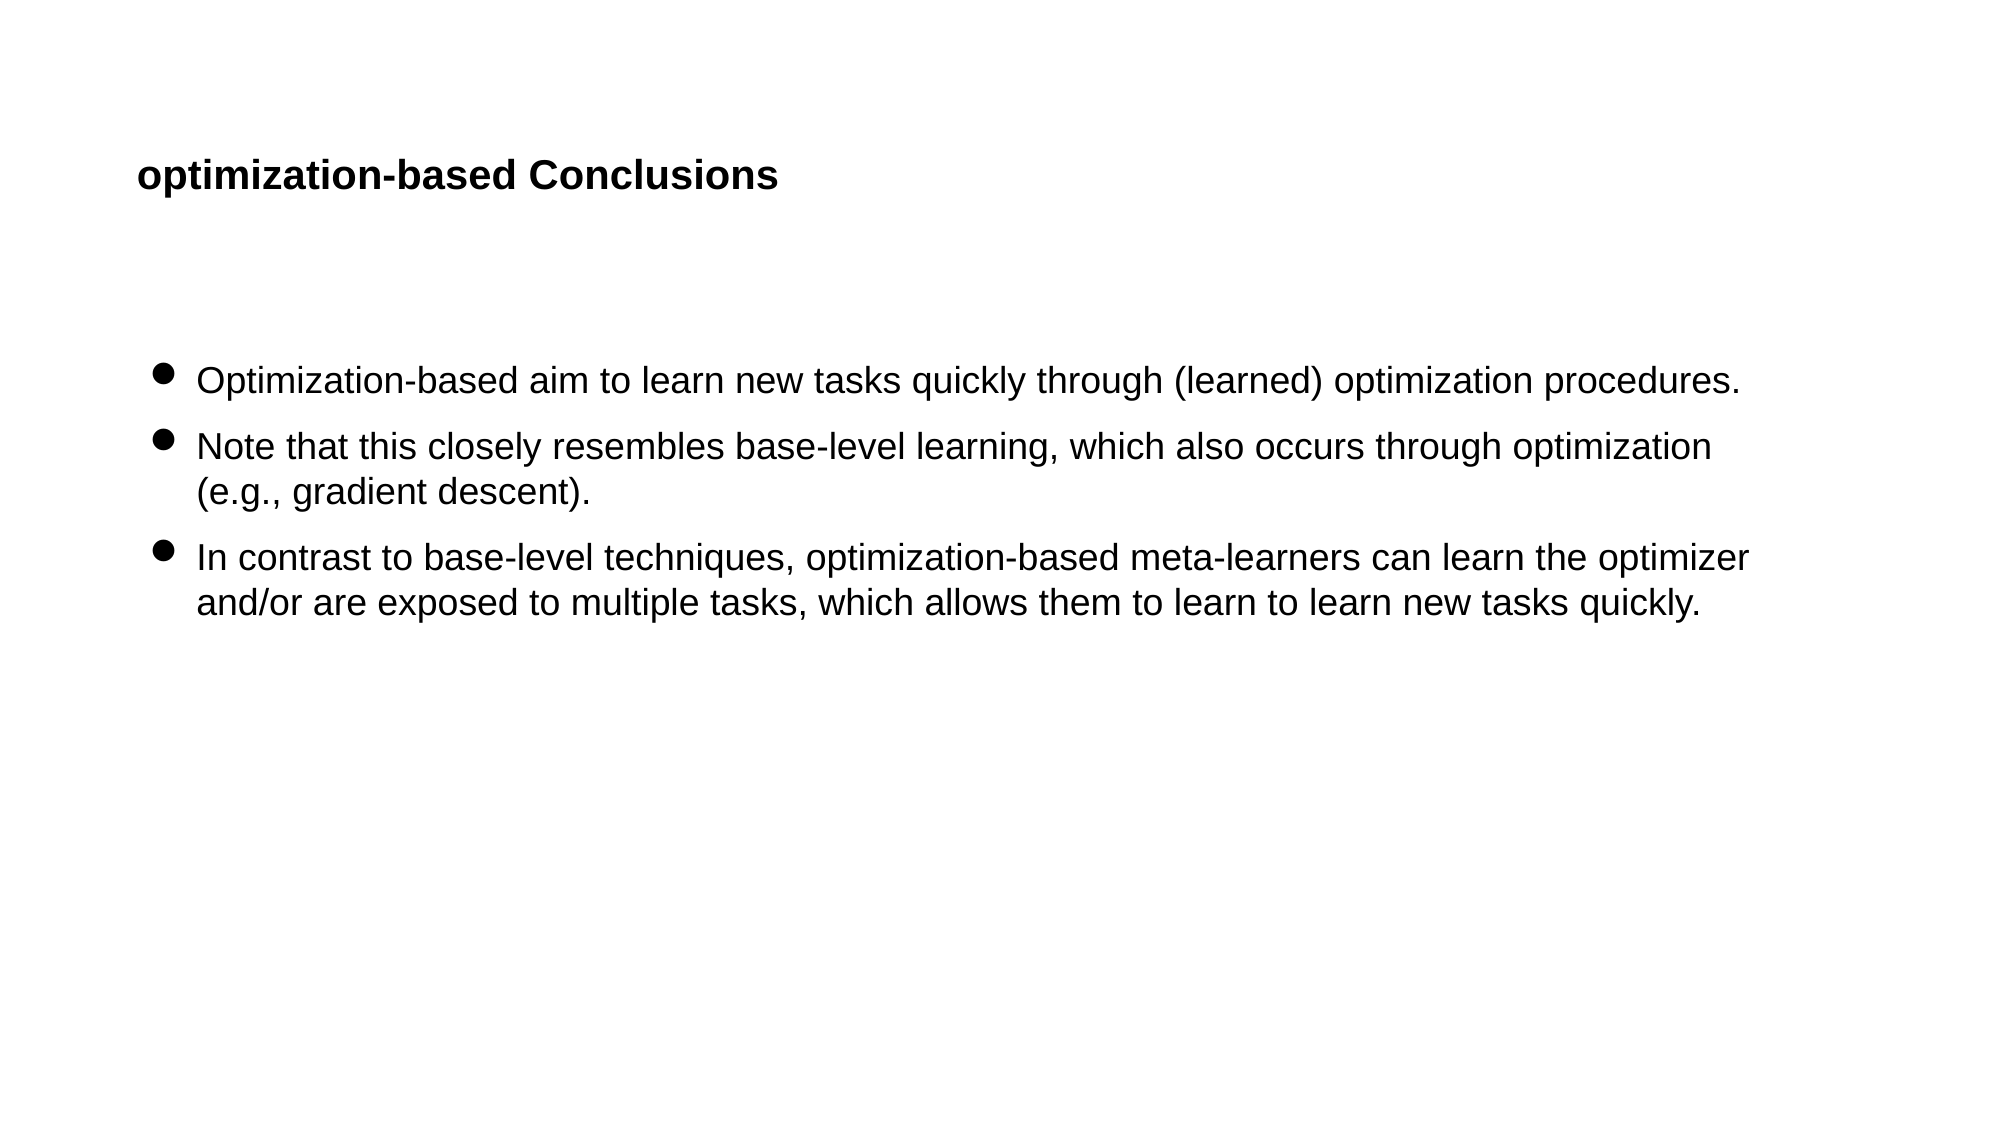

optimization-based Conclusions
Optimization-based aim to learn new tasks quickly through (learned) optimization procedures.
Note that this closely resembles base-level learning, which also occurs through optimization (e.g., gradient descent).
In contrast to base-level techniques, optimization-based meta-learners can learn the optimizer and/or are exposed to multiple tasks, which allows them to learn to learn new tasks quickly.